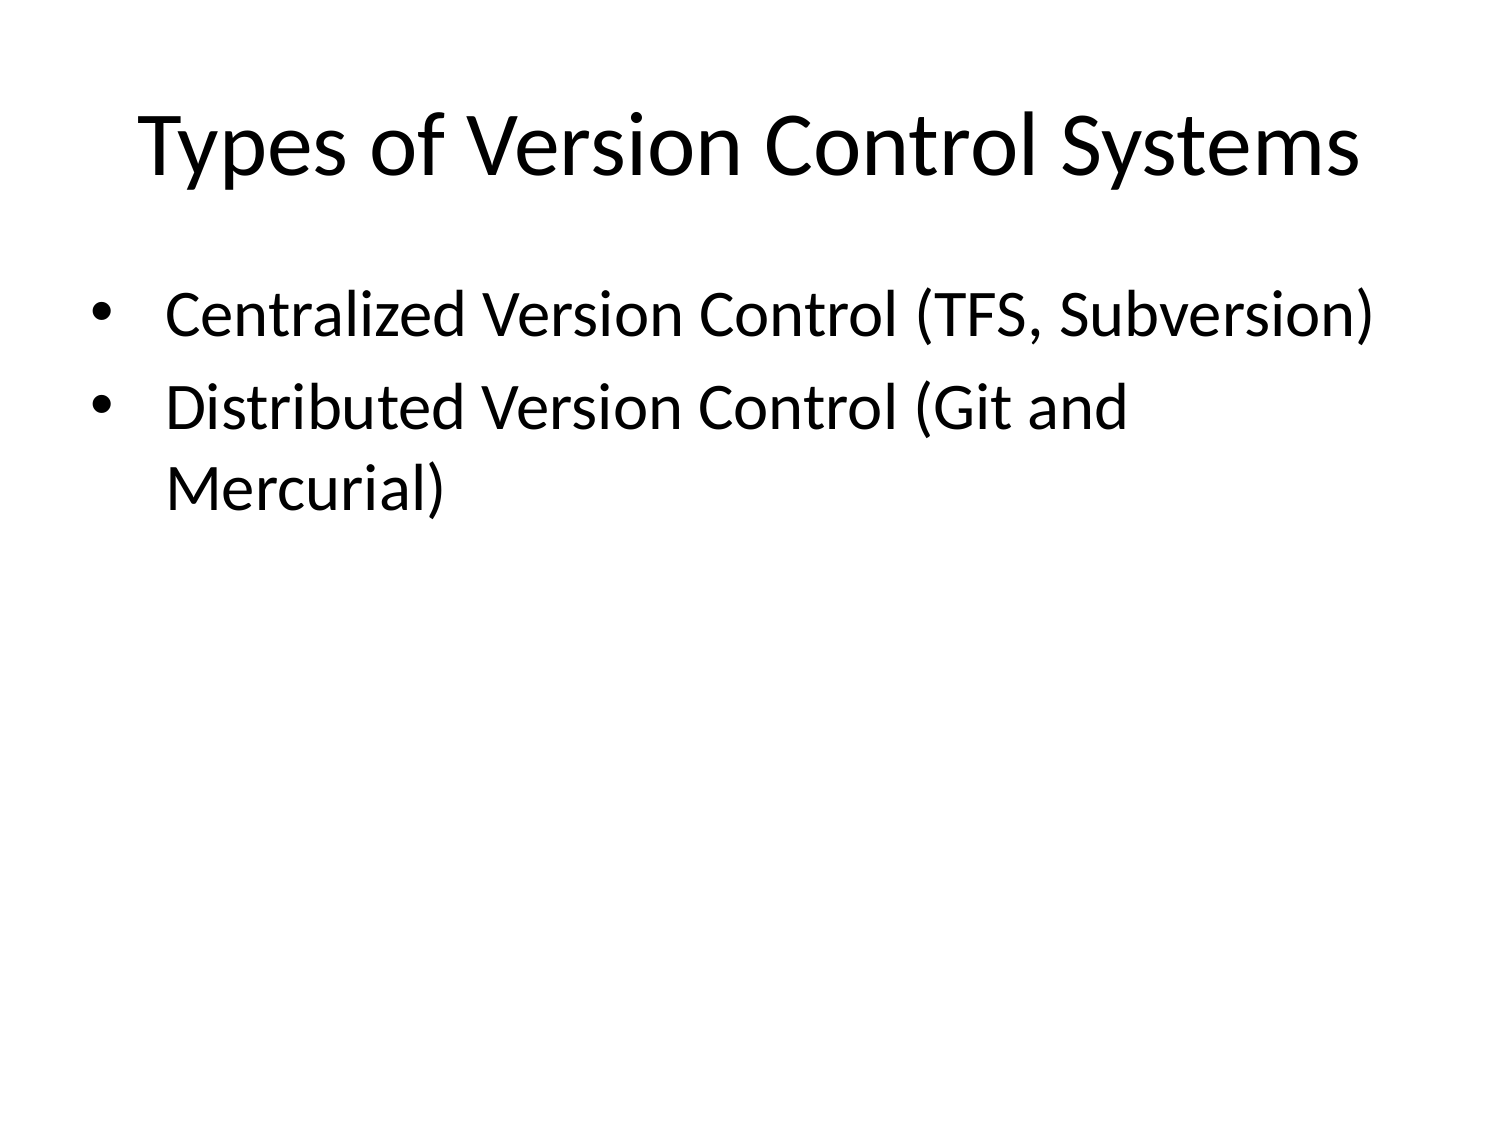

# Types of Version Control Systems
Centralized Version Control (TFS, Subversion)
Distributed Version Control (Git and Mercurial)